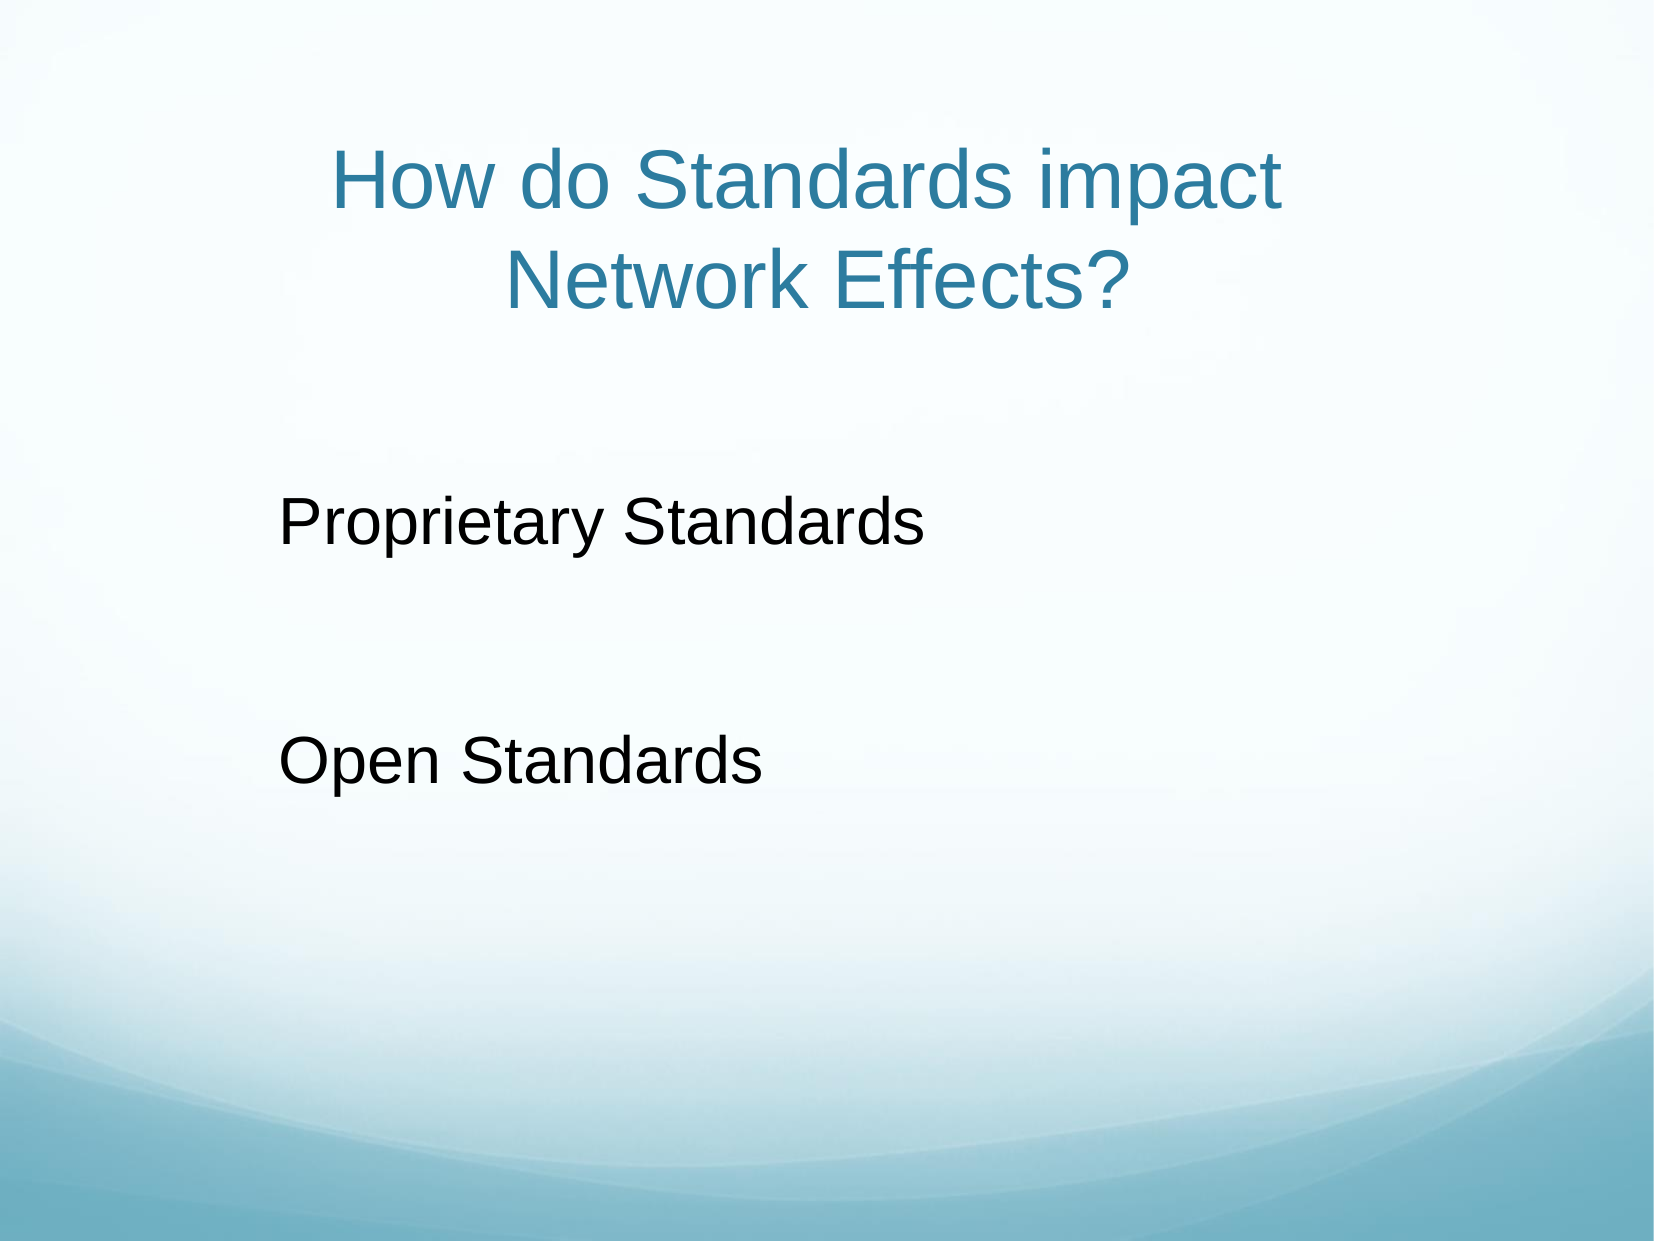

# How do Standards impact Network Effects?
Proprietary Standards

Open Standards